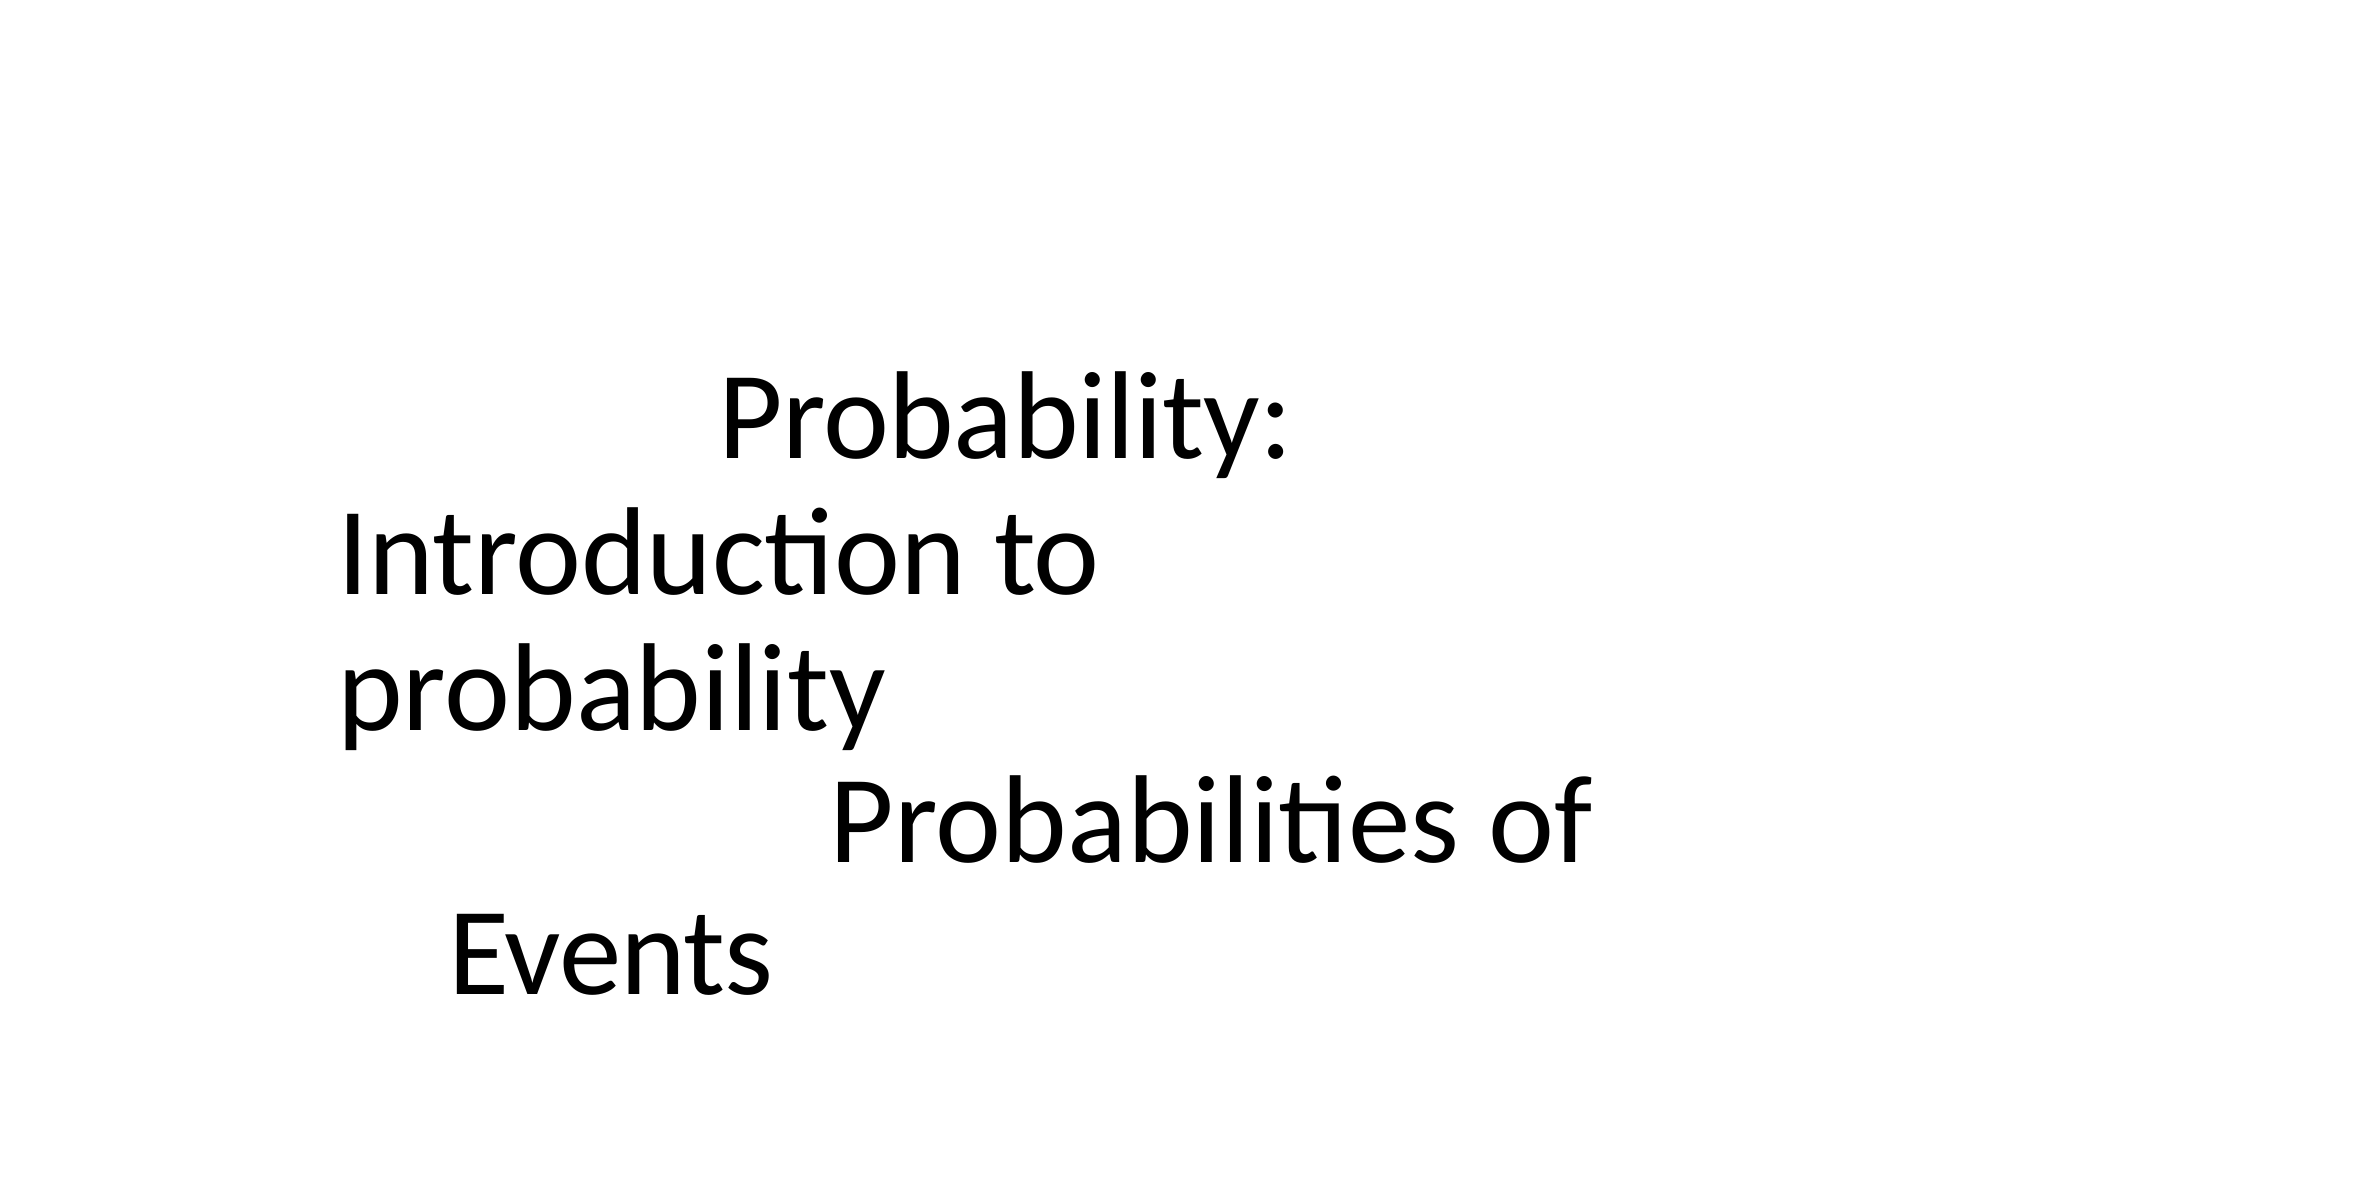

# Probability:  Introduction to probability
Probabilities of Events